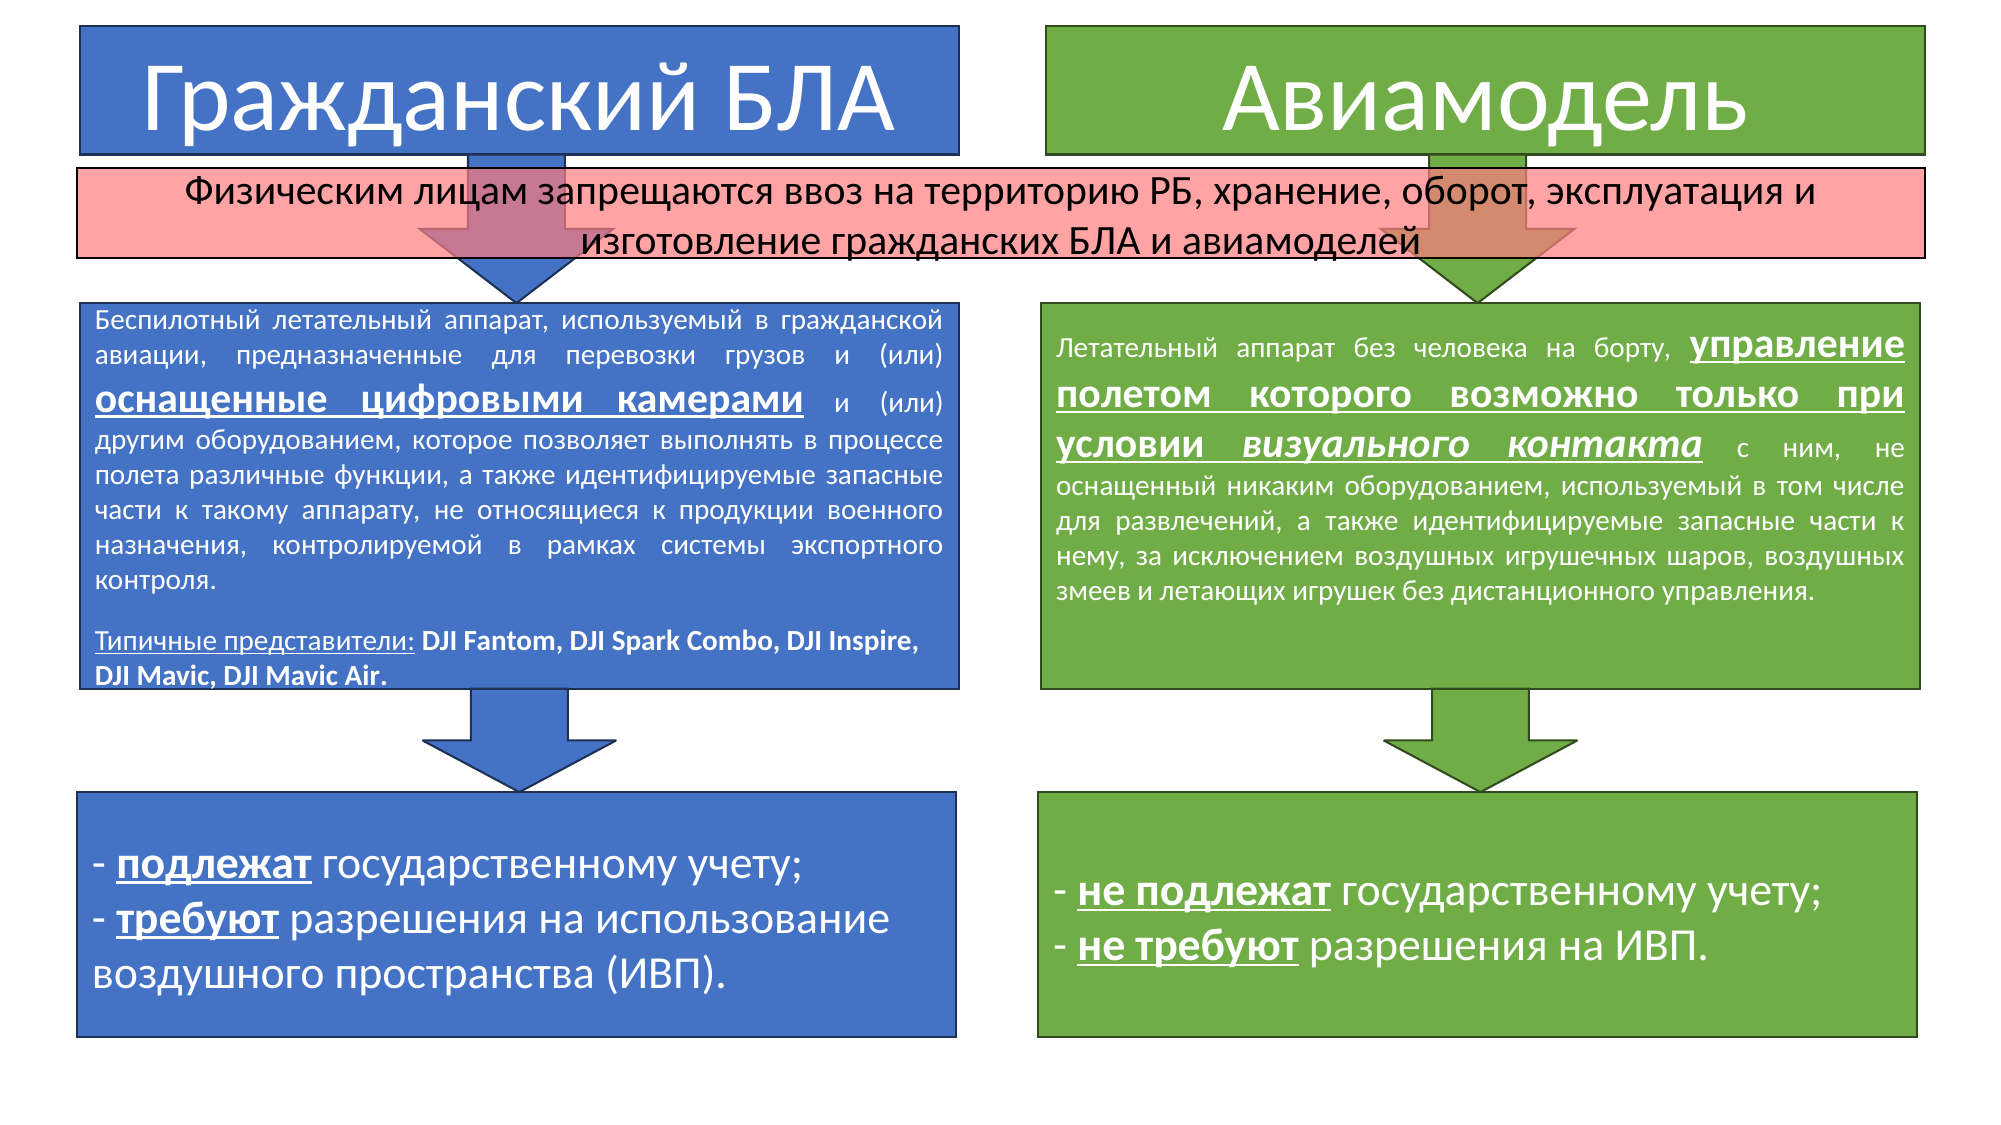

Авиамодель
Гражданский БЛА

Физическим лицам запрещаются ввоз на территорию РБ, хранение, оборот, эксплуатация и изготовление гражданских БЛА и авиамоделей
Беспилотный летательный аппарат, используемый в гражданской авиации, предназначенные для перевозки грузов и (или) оснащенные цифровыми камерами и (или) другим оборудованием, которое позволяет выполнять в процессе полета различные функции, а также идентифицируемые запасные части к такому аппарату, не относящиеся к продукции военного назначения, контролируемой в рамках системы экспортного контроля.

Типичные представители: DJI Fantom, DJI Spark Combo, DJI Inspire, DJI Mavic, DJI Mavic Air.
Летательный аппарат без человека на борту, управление полетом которого возможно только при условии визуального контакта с ним, не оснащенный никаким оборудованием, используемый в том числе для развлечений, а также идентифицируемые запасные части к нему, за исключением воздушных игрушечных шаров, воздушных змеев и летающих игрушек без дистанционного управления.

- не подлежат государственному учету;
- не требуют разрешения на ИВП.
- подлежат государственному учету;
- требуют разрешения на использование воздушного пространства (ИВП).